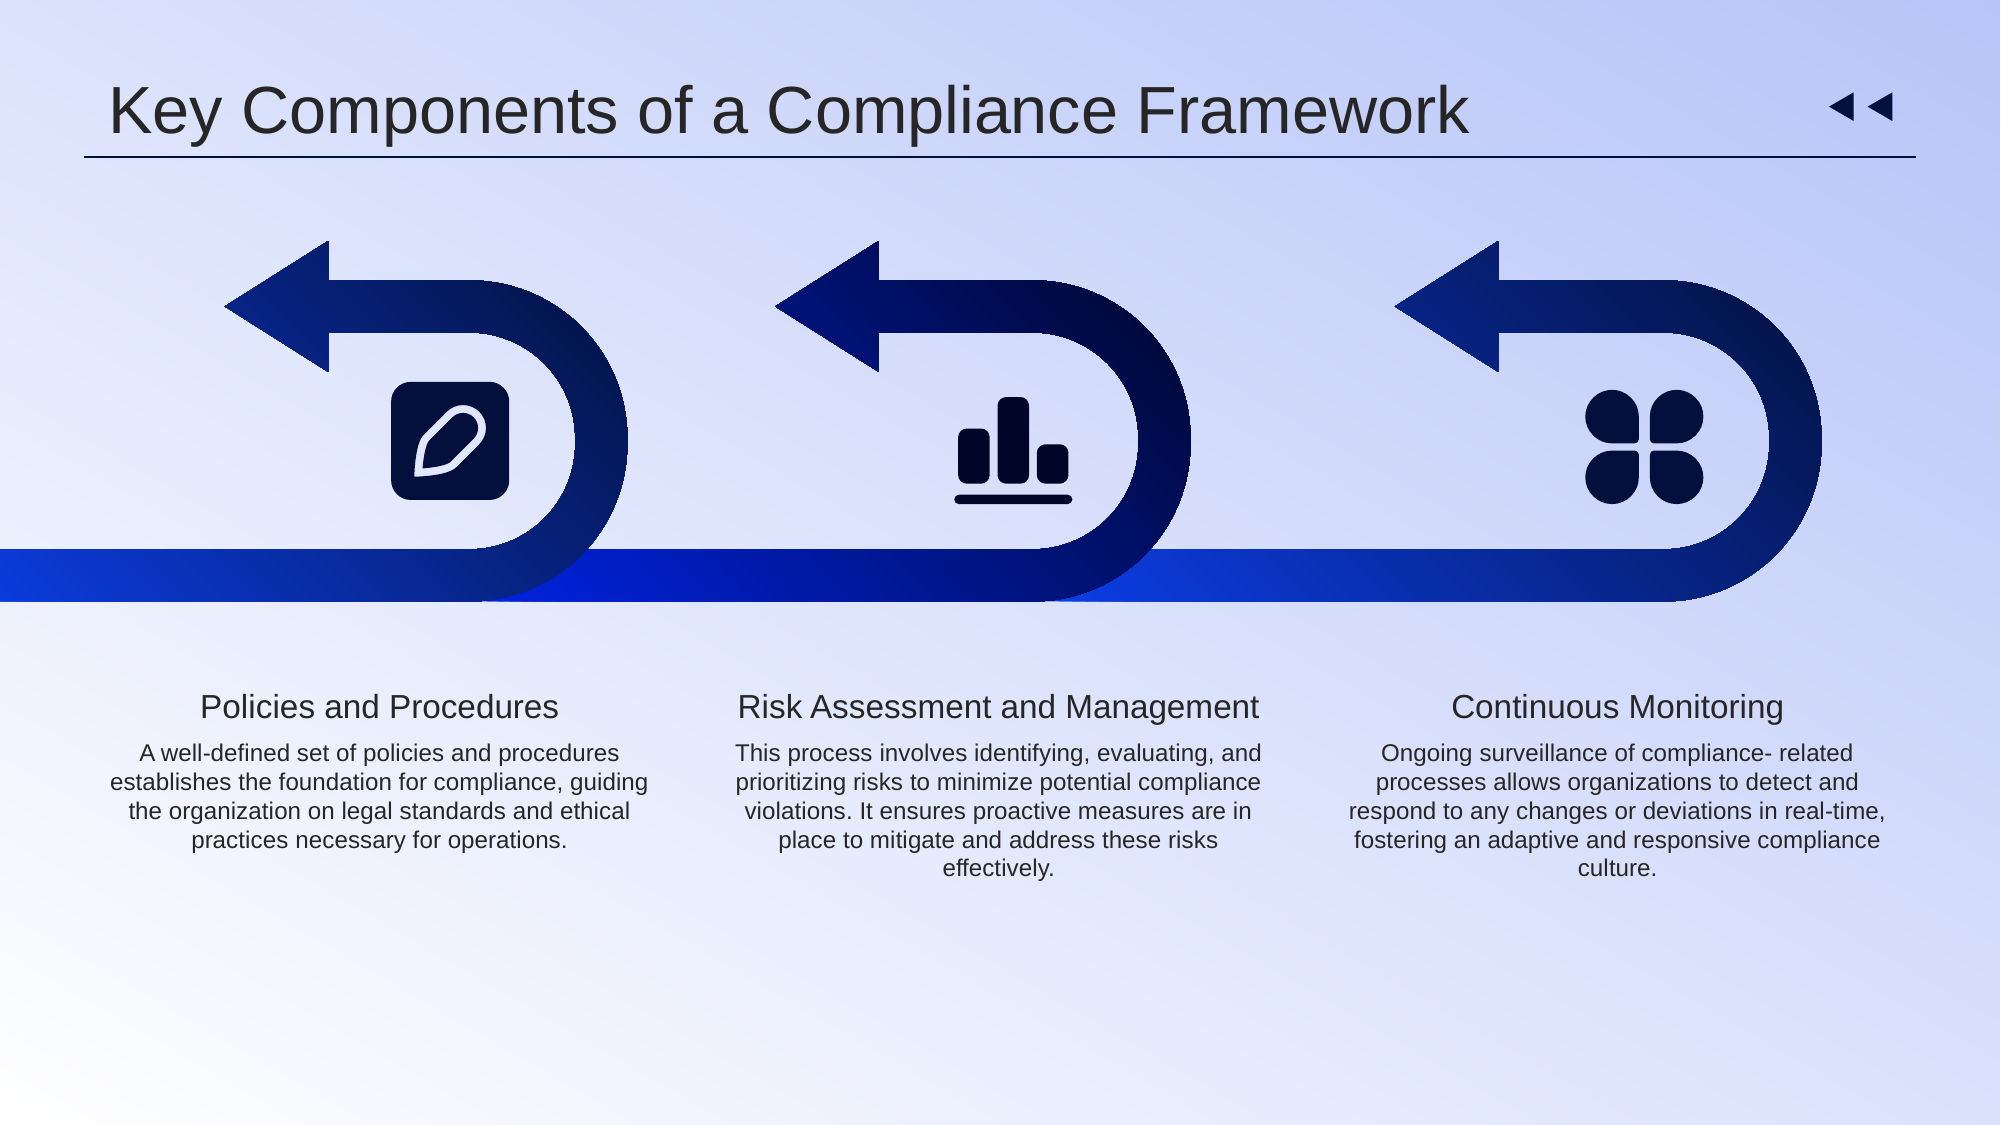

Key Components of a Compliance Framework

Policies and Procedures
Risk Assessment and Management
Continuous Monitoring
A well-defined set of policies and procedures establishes the foundation for compliance, guiding the organization on legal standards and ethical practices necessary for operations.
This process involves identifying, evaluating, and prioritizing risks to minimize potential compliance violations. It ensures proactive measures are in place to mitigate and address these risks effectively.
Ongoing surveillance of compliance- related processes allows organizations to detect and respond to any changes or deviations in real-time, fostering an adaptive and responsive compliance culture.